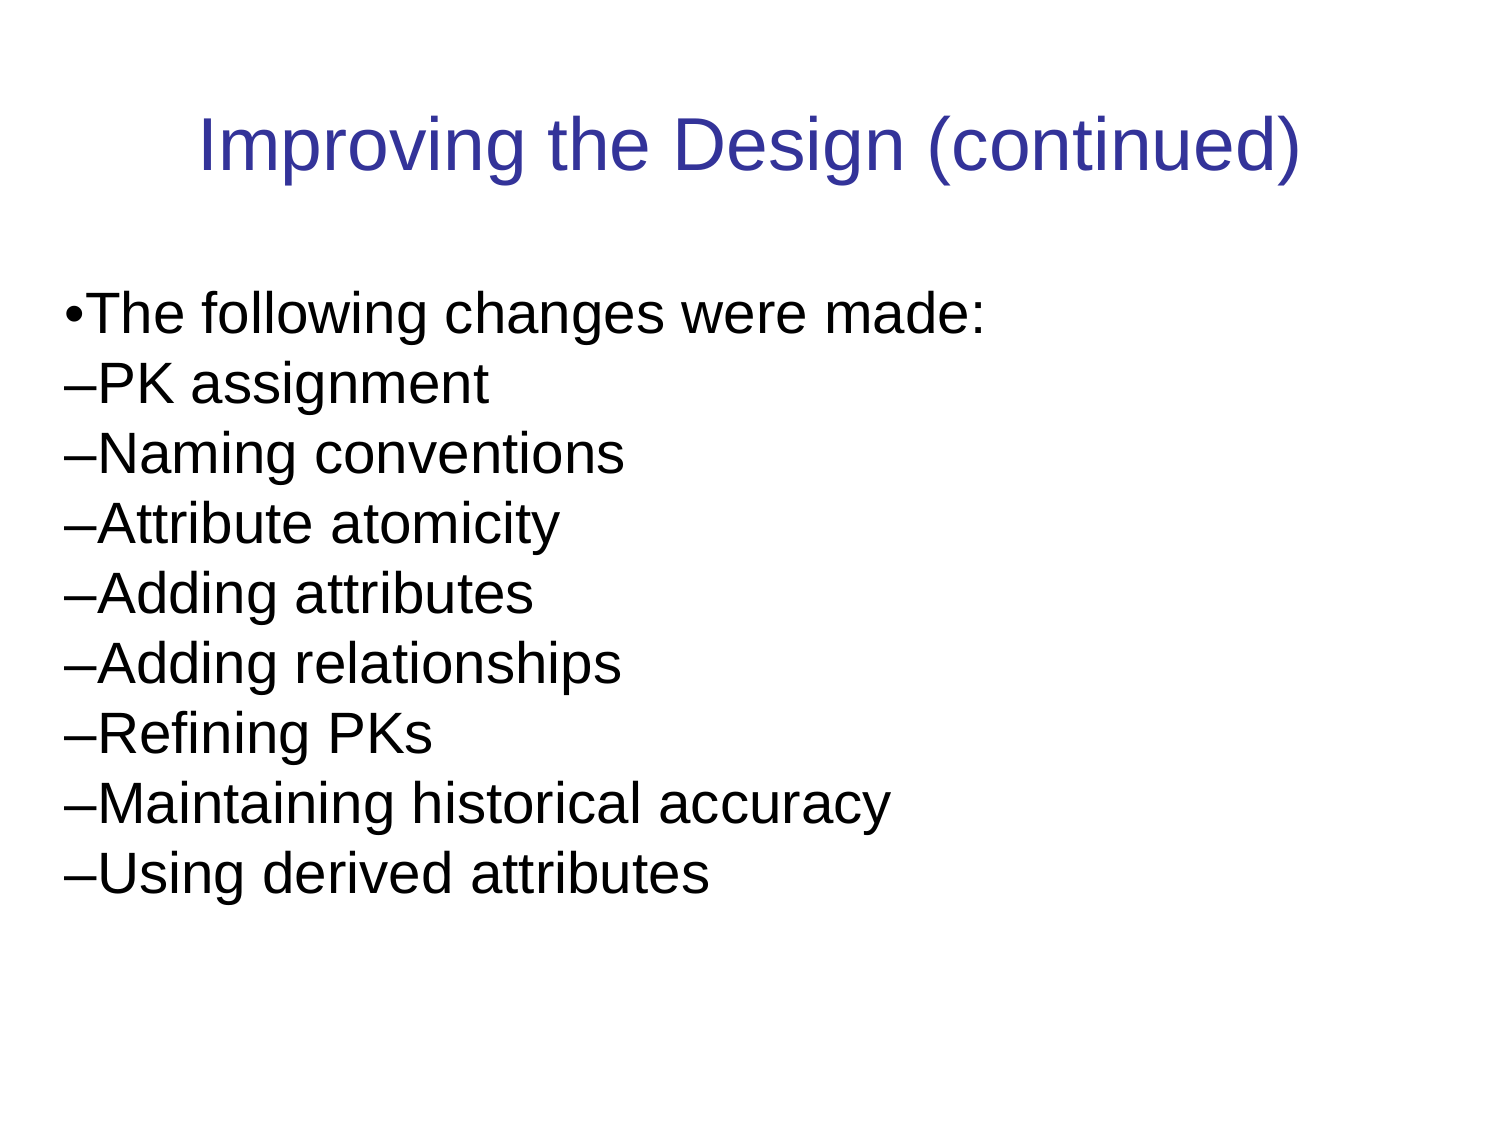

Improving the Design (continued)

•The following changes were made:
–PK assignment
–Naming conventions
–Attribute atomicity
–Adding attributes
–Adding relationships
–Refining PKs
–Maintaining historical accuracy
–Using derived attributes